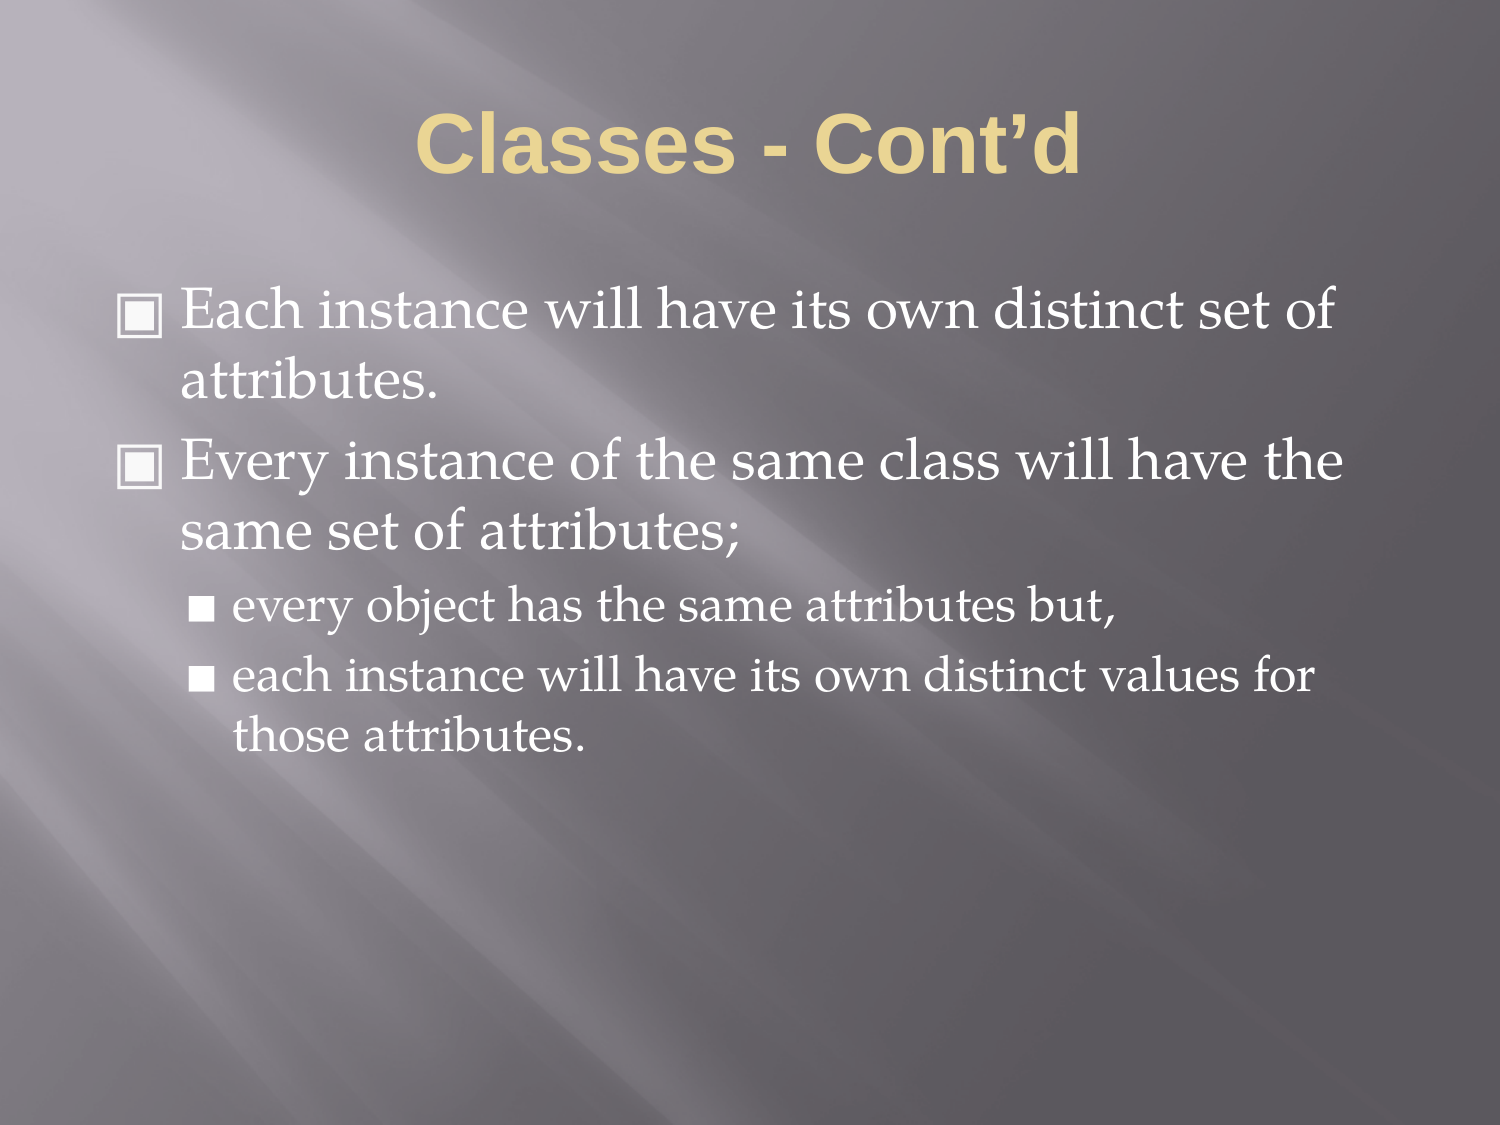

# Classes - Cont’d
Each instance will have its own distinct set of attributes.
Every instance of the same class will have the same set of attributes;
every object has the same attributes but,
each instance will have its own distinct values for those attributes.